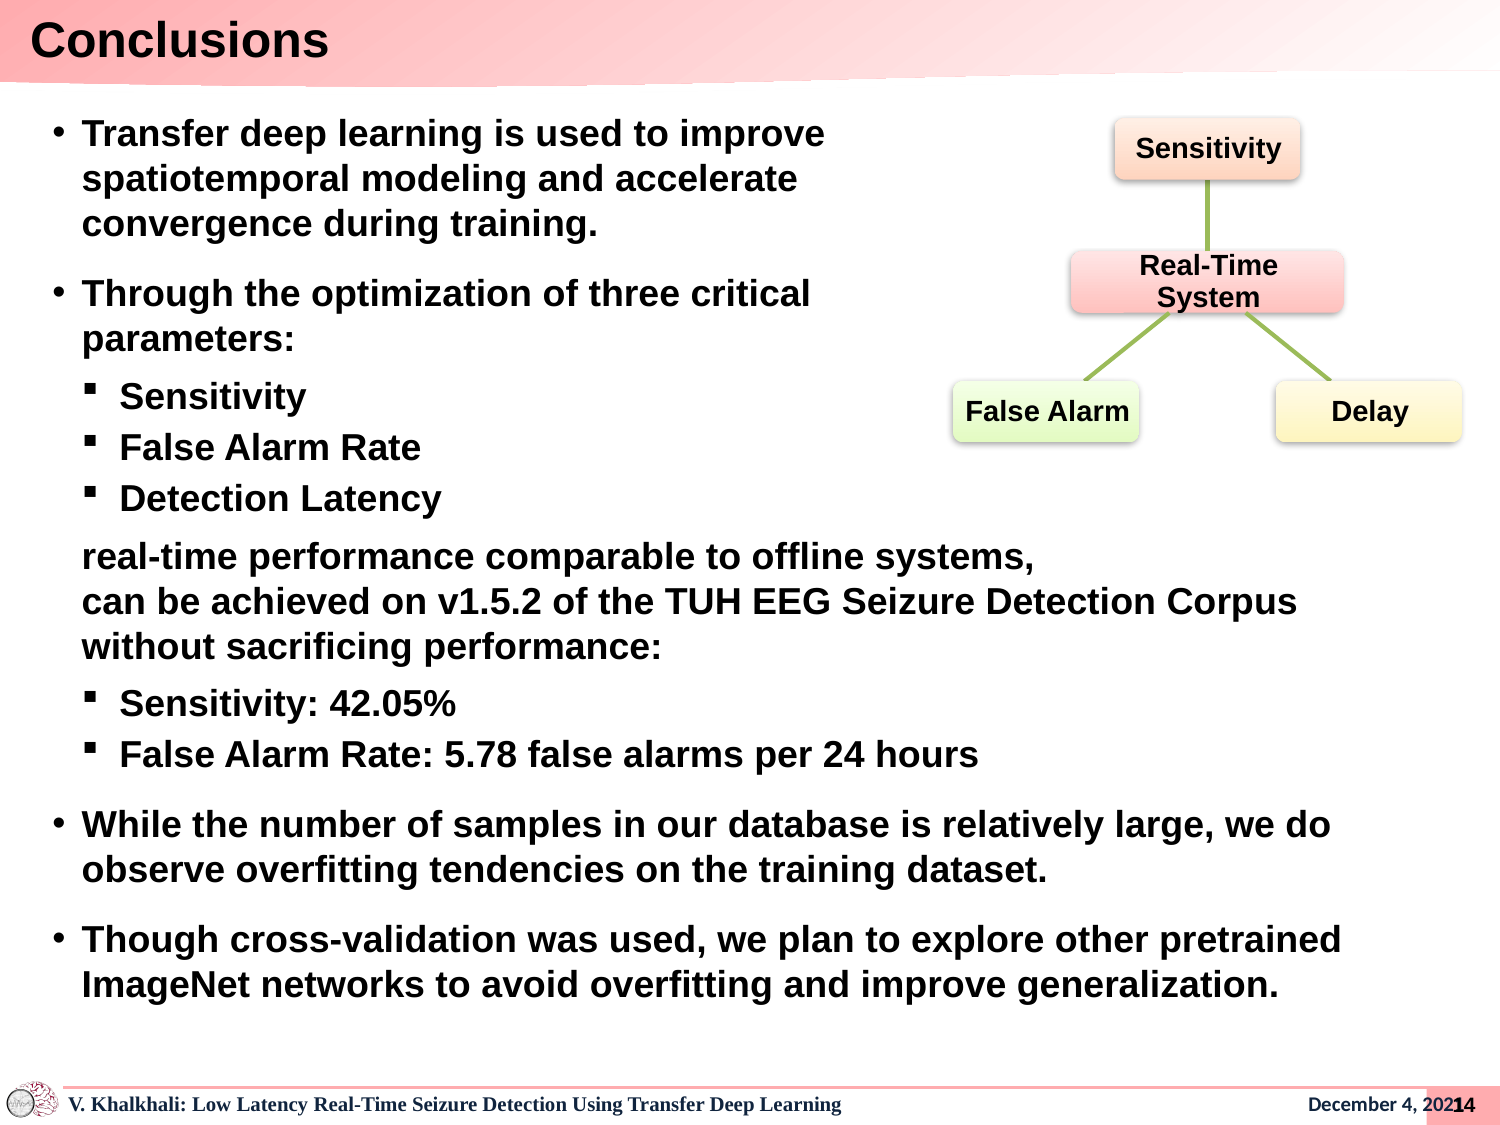

# Conclusions
Real-Time System
Sensitivity
Delay
False Alarm
Transfer deep learning is used to improve
spatiotemporal modeling and accelerate
convergence during training.
Through the optimization of three critical
parameters:
Sensitivity
False Alarm Rate
Detection Latency
real-time performance comparable to offline systems,
can be achieved on v1.5.2 of the TUH EEG Seizure Detection Corpus
without sacrificing performance:
Sensitivity: 42.05%
False Alarm Rate: 5.78 false alarms per 24 hours
While the number of samples in our database is relatively large, we do observe overfitting tendencies on the training dataset.
Though cross-validation was used, we plan to explore other pretrained ImageNet networks to avoid overfitting and improve generalization.